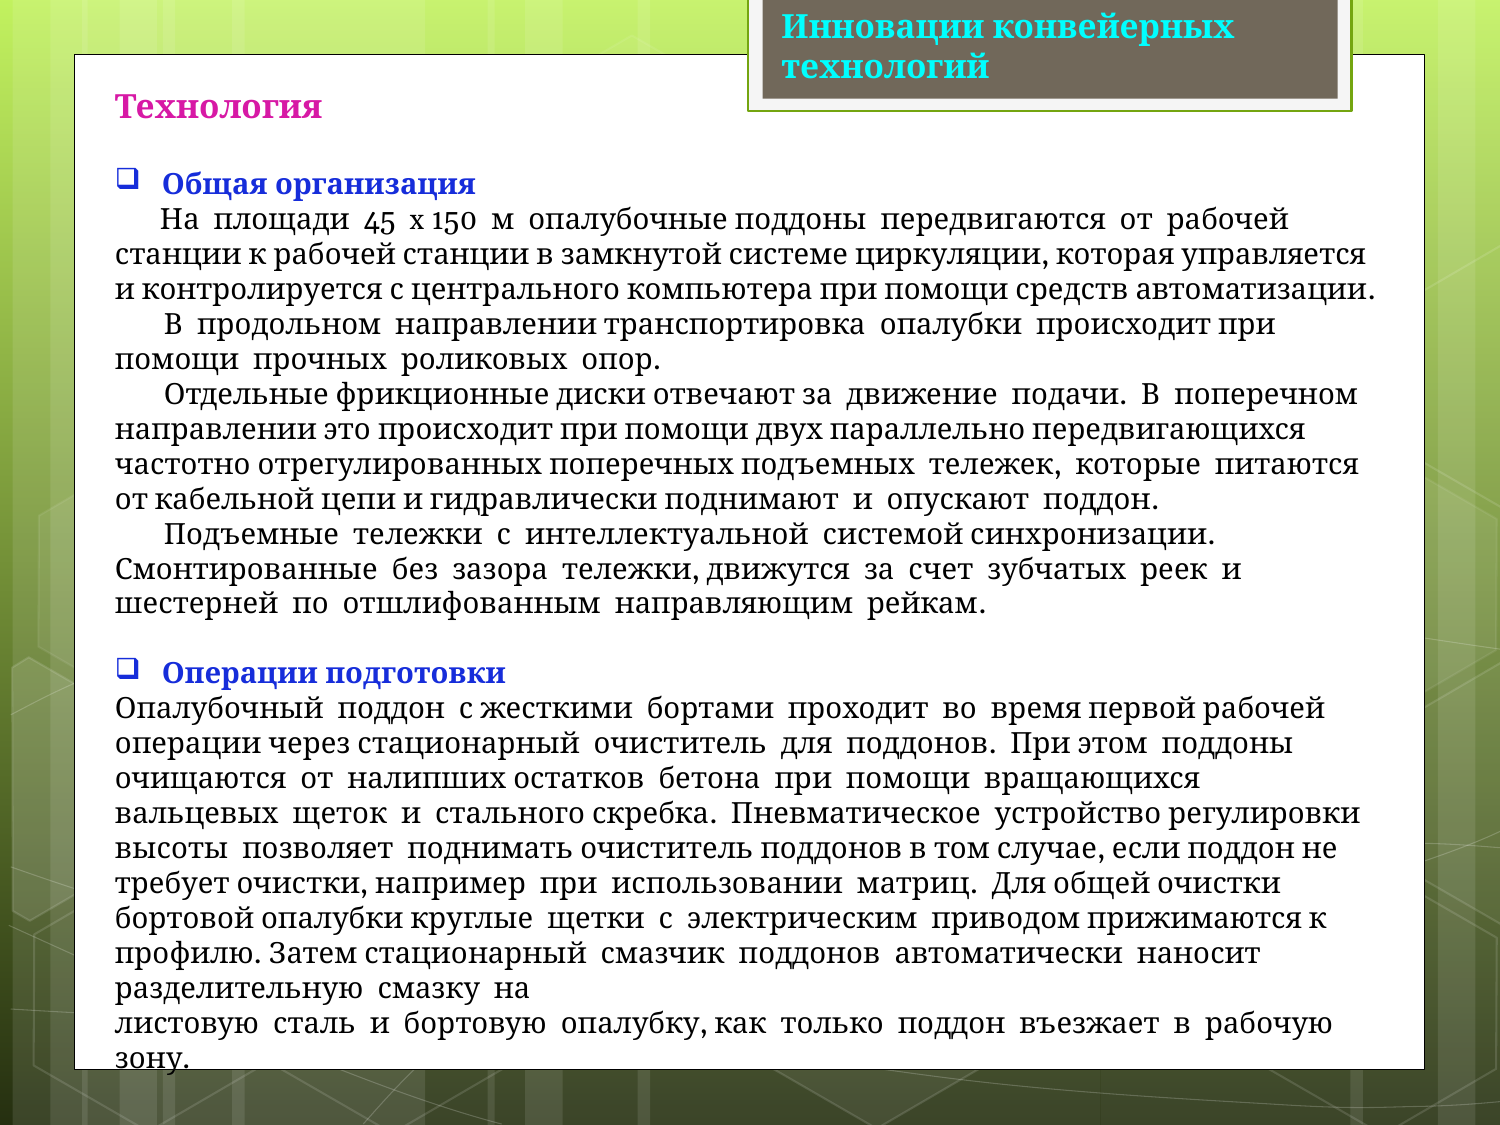

Инновации конвейерных технологий
Технология

Общая организация
      На  площади  45  x 150  м  опалубочные поддоны  передвигаются  от  рабочей станции к рабочей станции в замкнутой системе циркуляции, которая управляется и контролируется с центрального компьютера при помощи средств автоматизации.
       В  продольном  направлении транспортировка  опалубки  происходит при  помощи  прочных  роликовых  опор.
       Отдельные фрикционные диски отвечают за  движение  подачи.  В  поперечном направлении это происходит при помощи двух параллельно передвигающихся частотно отрегулированных поперечных подъемных  тележек,  которые  питаются от кабельной цепи и гидравлически поднимают  и  опускают  поддон.
       Подъемные  тележки  с  интеллектуальной  системой синхронизации. Смонтированные  без  зазора  тележки, движутся  за  счет  зубчатых  реек  и шестерней  по  отшлифованным  направляющим  рейкам.

Операции подготовки
Опалубочный  поддон  с жесткими  бортами  проходит  во  время первой рабочей операции через стационарный  очиститель  для  поддонов.  При этом  поддоны  очищаются  от  налипших остатков  бетона  при  помощи  вращающихся  вальцевых  щеток  и  стального скребка.  Пневматическое  устройство регулировки  высоты  позволяет  поднимать очиститель поддонов в том случае, если поддон не требует очистки, например  при  использовании  матриц.  Для общей очистки бортовой опалубки круглые  щетки  с  электрическим  приводом прижимаются к профилю. Затем стационарный  смазчик  поддонов  автоматически  наносит  разделительную  смазку  на
листовую  сталь  и  бортовую  опалубку, как  только  поддон  въезжает  в  рабочую зону.